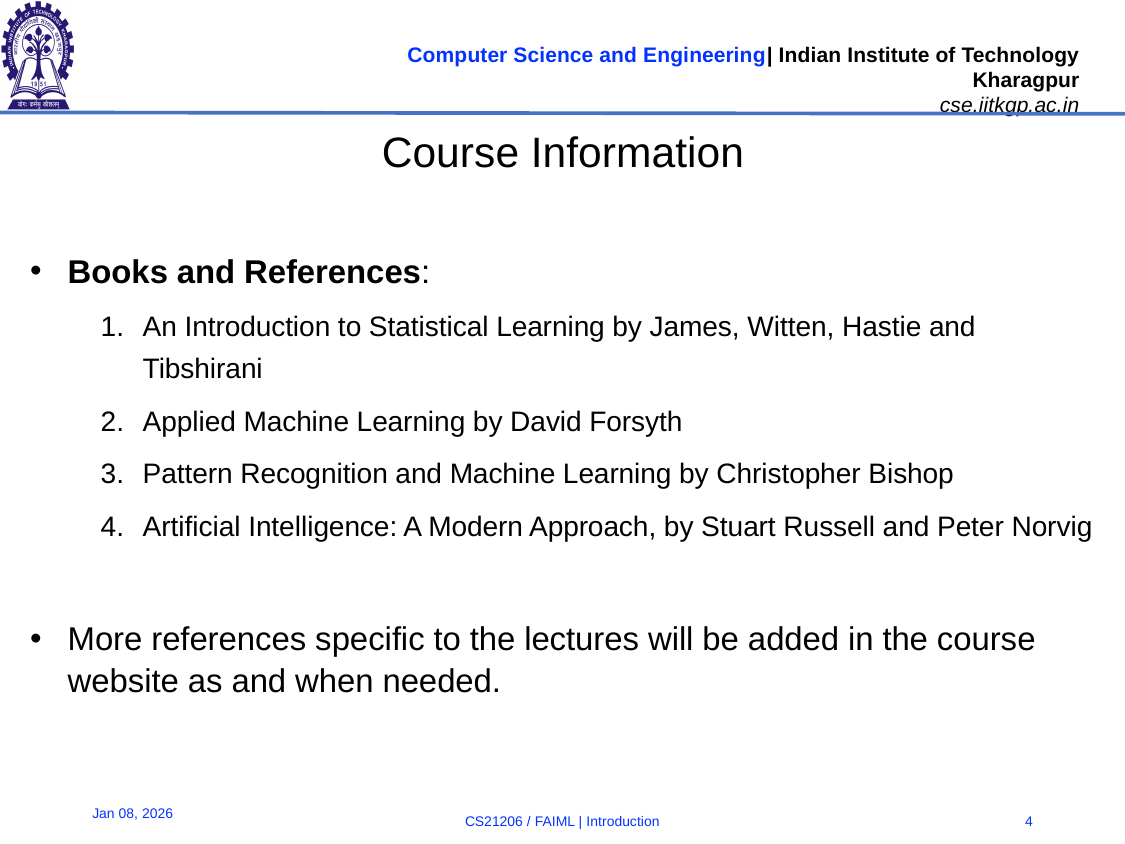

# Course Information
Books and References:
An Introduction to Statistical Learning by James, Witten, Hastie and Tibshirani
Applied Machine Learning by David Forsyth
Pattern Recognition and Machine Learning by Christopher Bishop
Artificial Intelligence: A Modern Approach, by Stuart Russell and Peter Norvig

More references specific to the lectures will be added in the course website as and when needed.
Jan 08, 2026
CS21206 / FAIML | Introduction
4